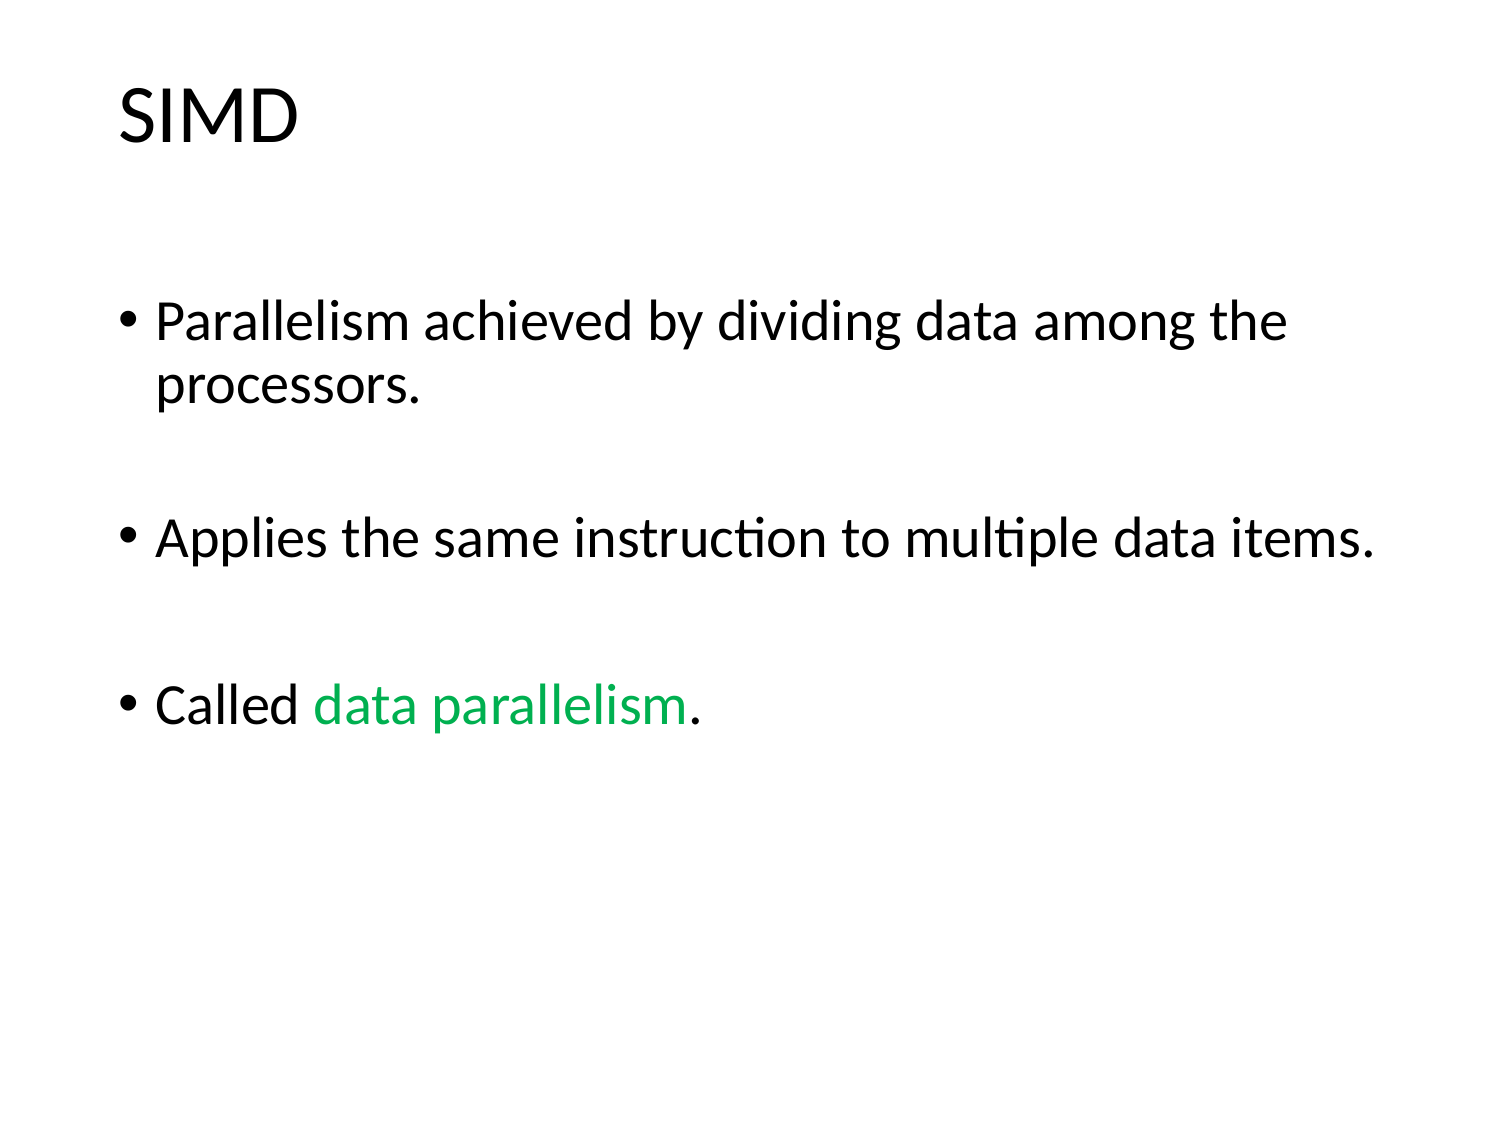

# SIMD
Parallelism achieved by dividing data among the processors.
Applies the same instruction to multiple data items.

Called data parallelism.